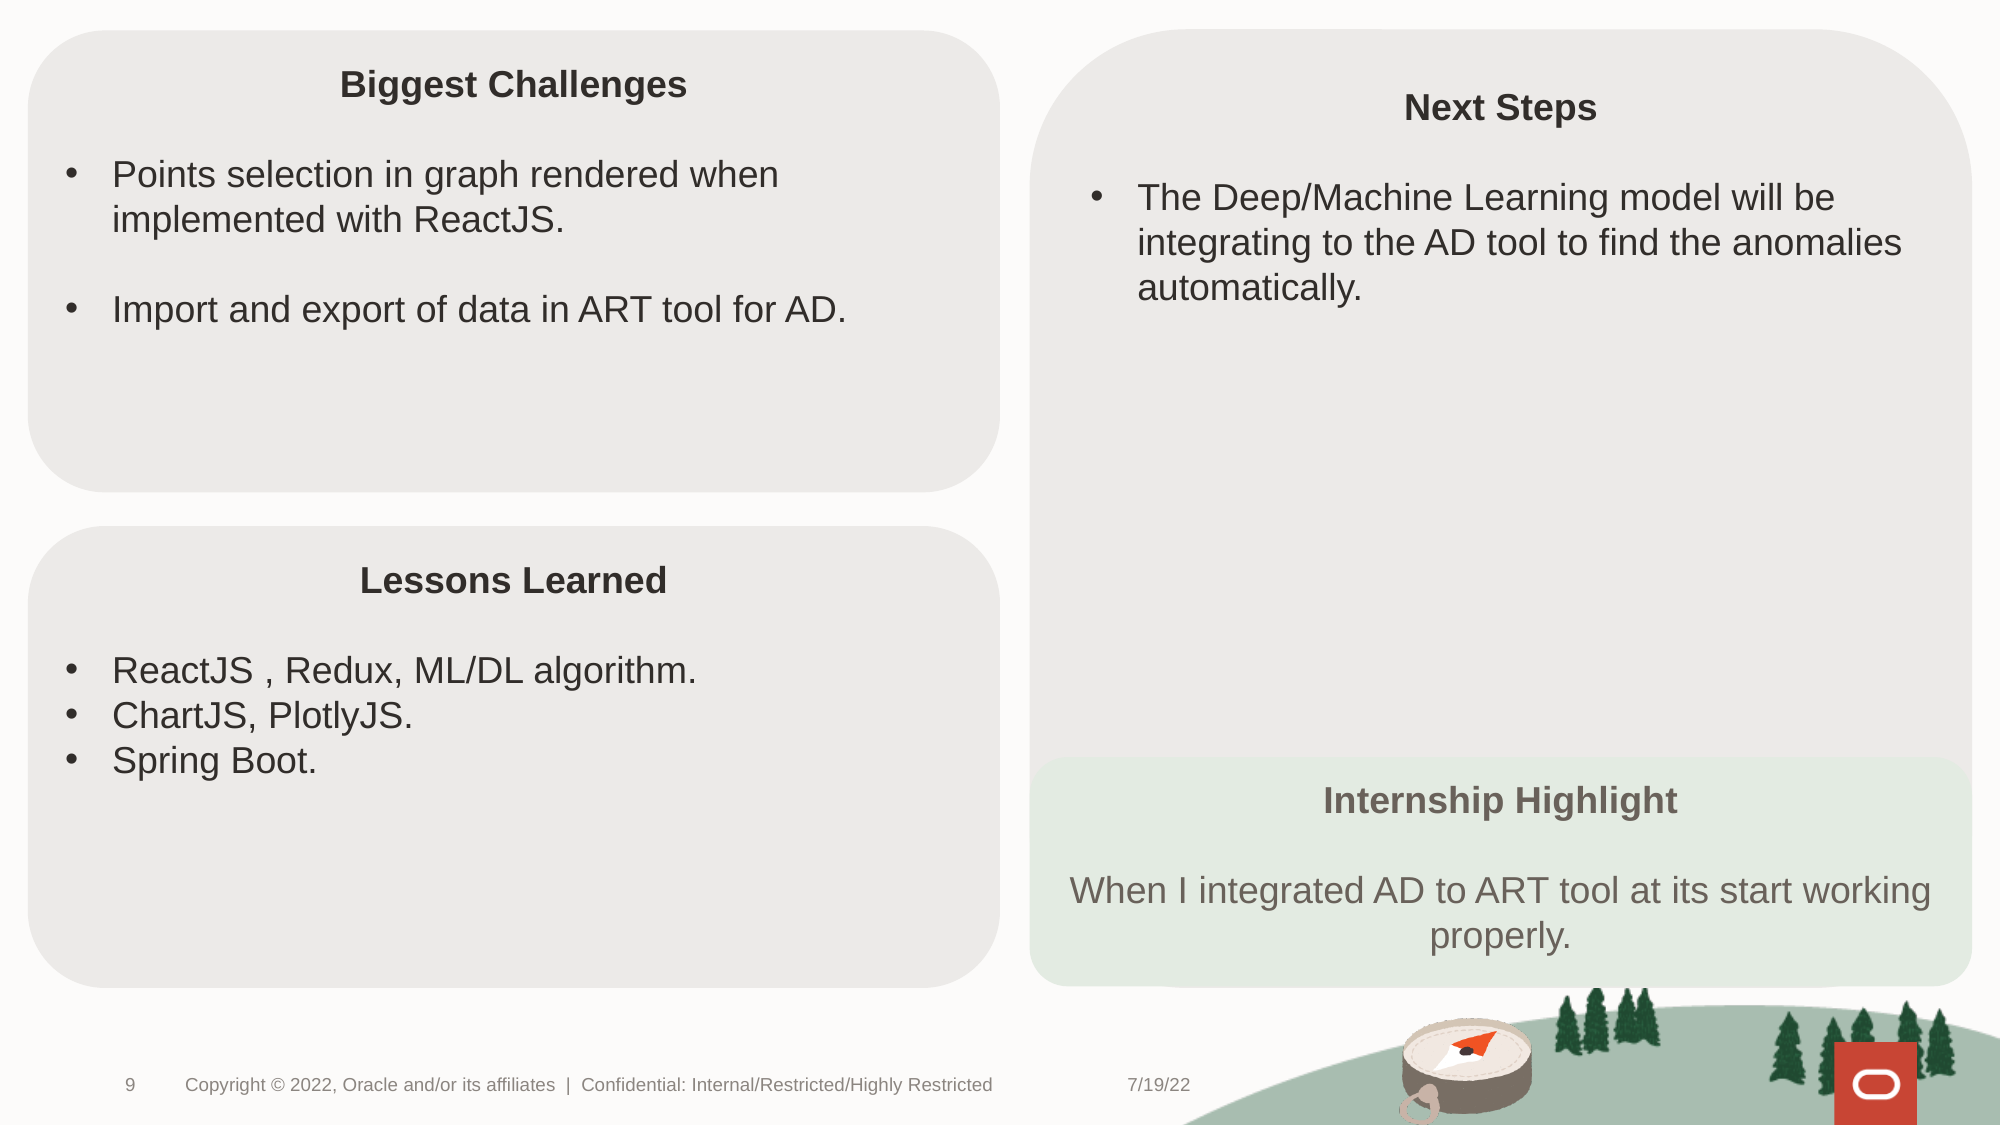

Next Steps

The Deep/Machine Learning model will be integrating to the AD tool to find the anomalies automatically.
Biggest Challenges

Points selection in graph rendered when implemented with ReactJS.

Import and export of data in ART tool for AD.

Lessons Learned

ReactJS , Redux, ML/DL algorithm.
ChartJS, PlotlyJS.
Spring Boot.

Internship Highlight

When I integrated AD to ART tool at its start working properly.
9
Copyright © 2022, Oracle and/or its affiliates  |  Confidential: Internal/Restricted/Highly Restricted
7/19/22